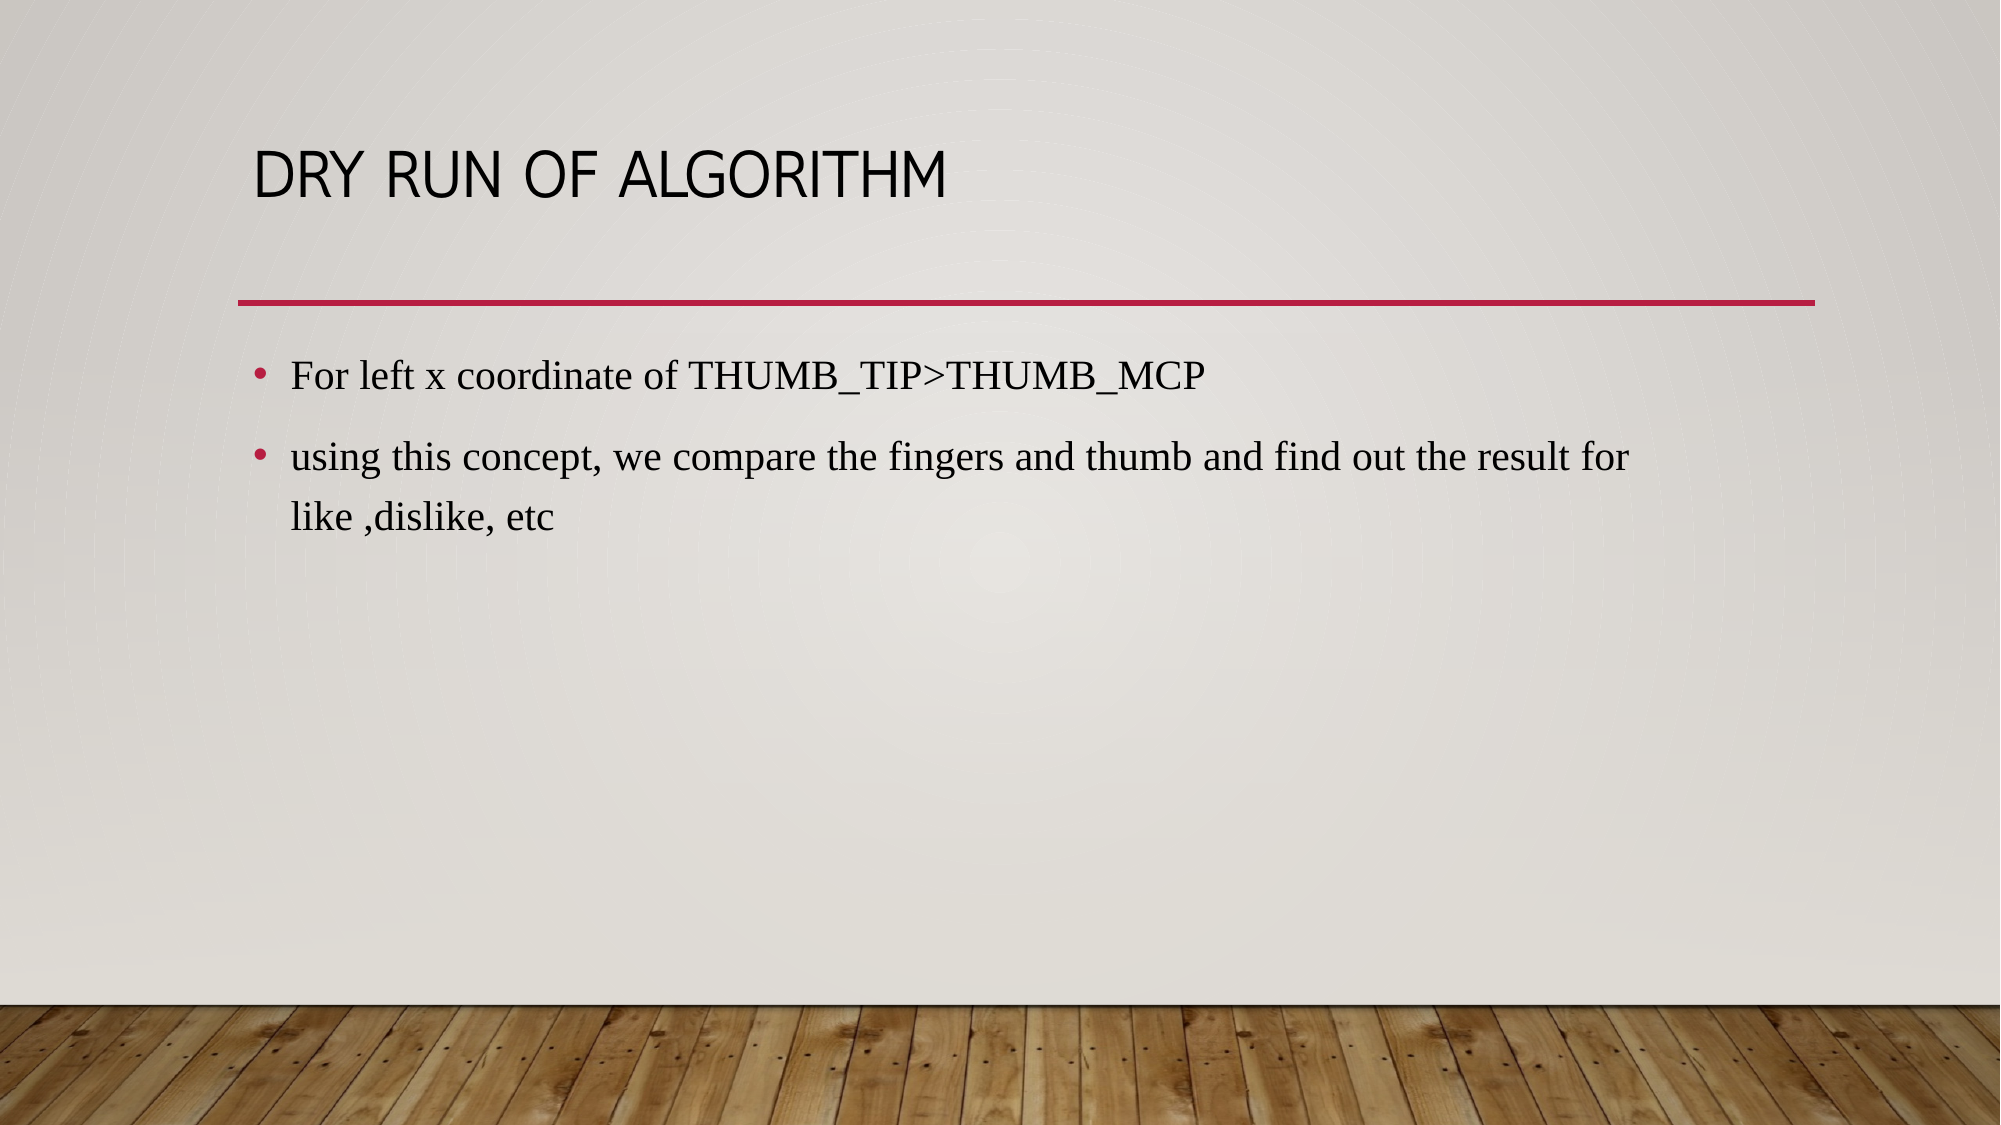

# DRY RUN OF ALGORITHM
For left x coordinate of THUMB_TIP>THUMB_MCP
using this concept, we compare the fingers and thumb and find out the result for like ,dislike, etc